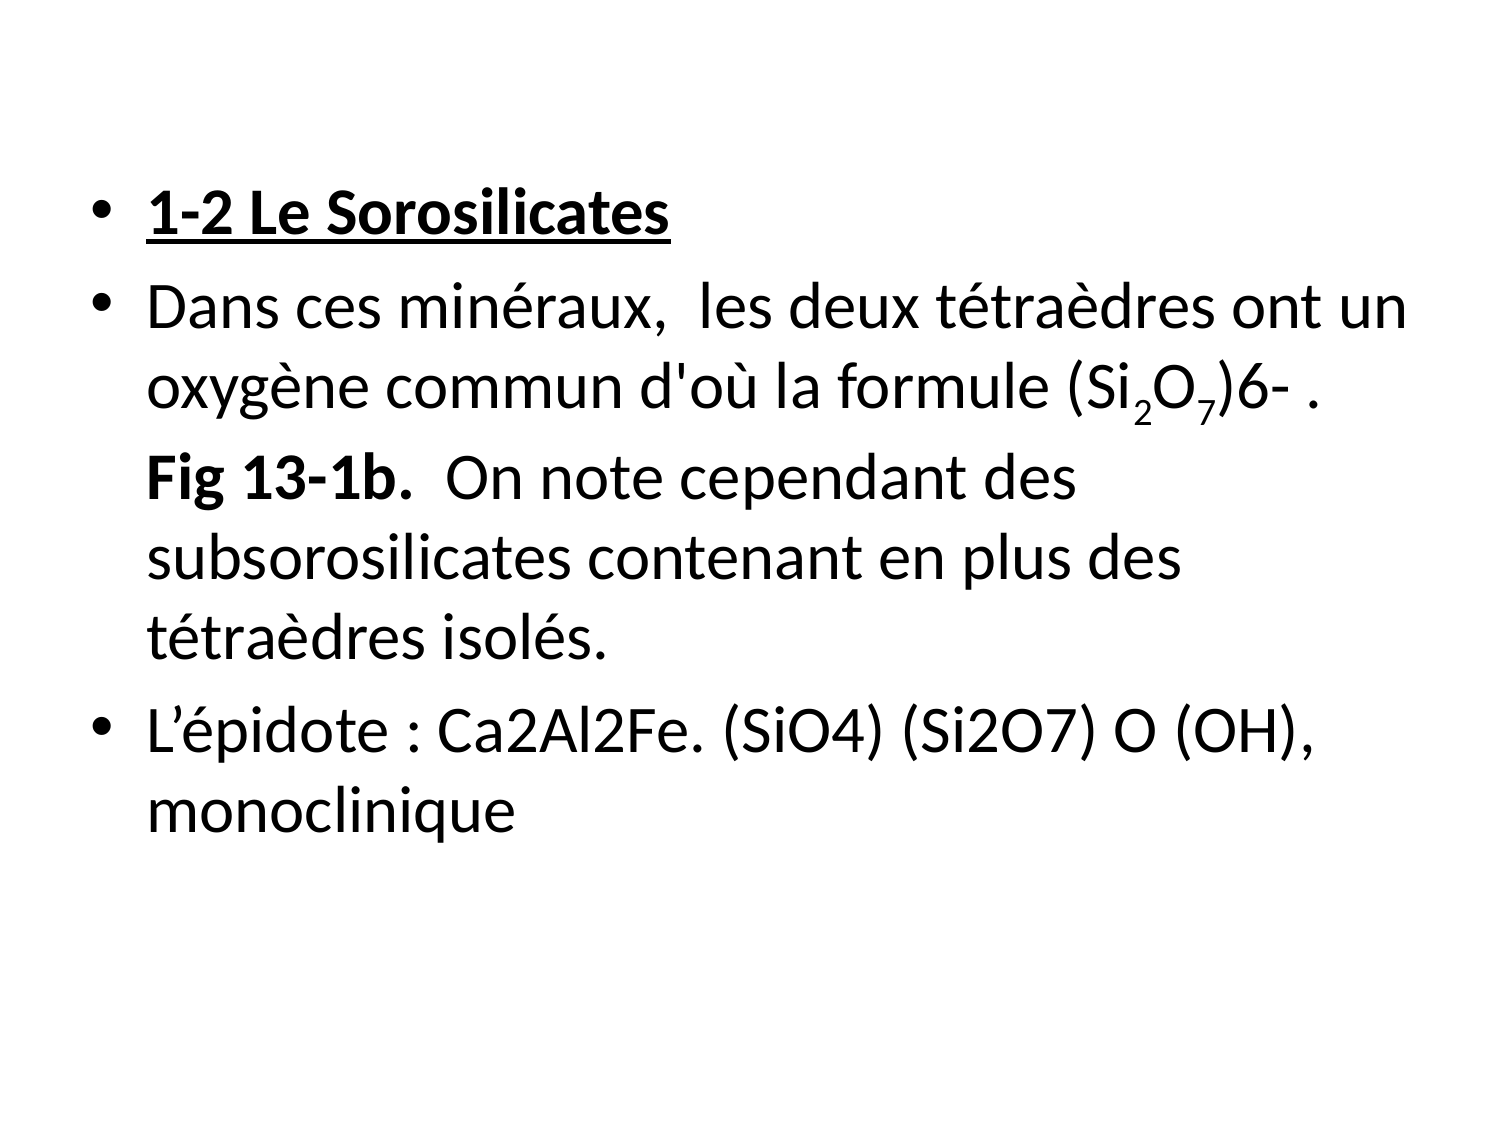

1-2 Le Sorosilicates
Dans ces minéraux,  les deux tétraèdres ont un oxygène commun d'où la formule (Si2O7)6- . Fig 13-1b.  On note cependant des subsorosilicates contenant en plus des tétraèdres isolés.
L’épidote : Ca2Al2Fe. (SiO4) (Si2O7) O (OH), monoclinique